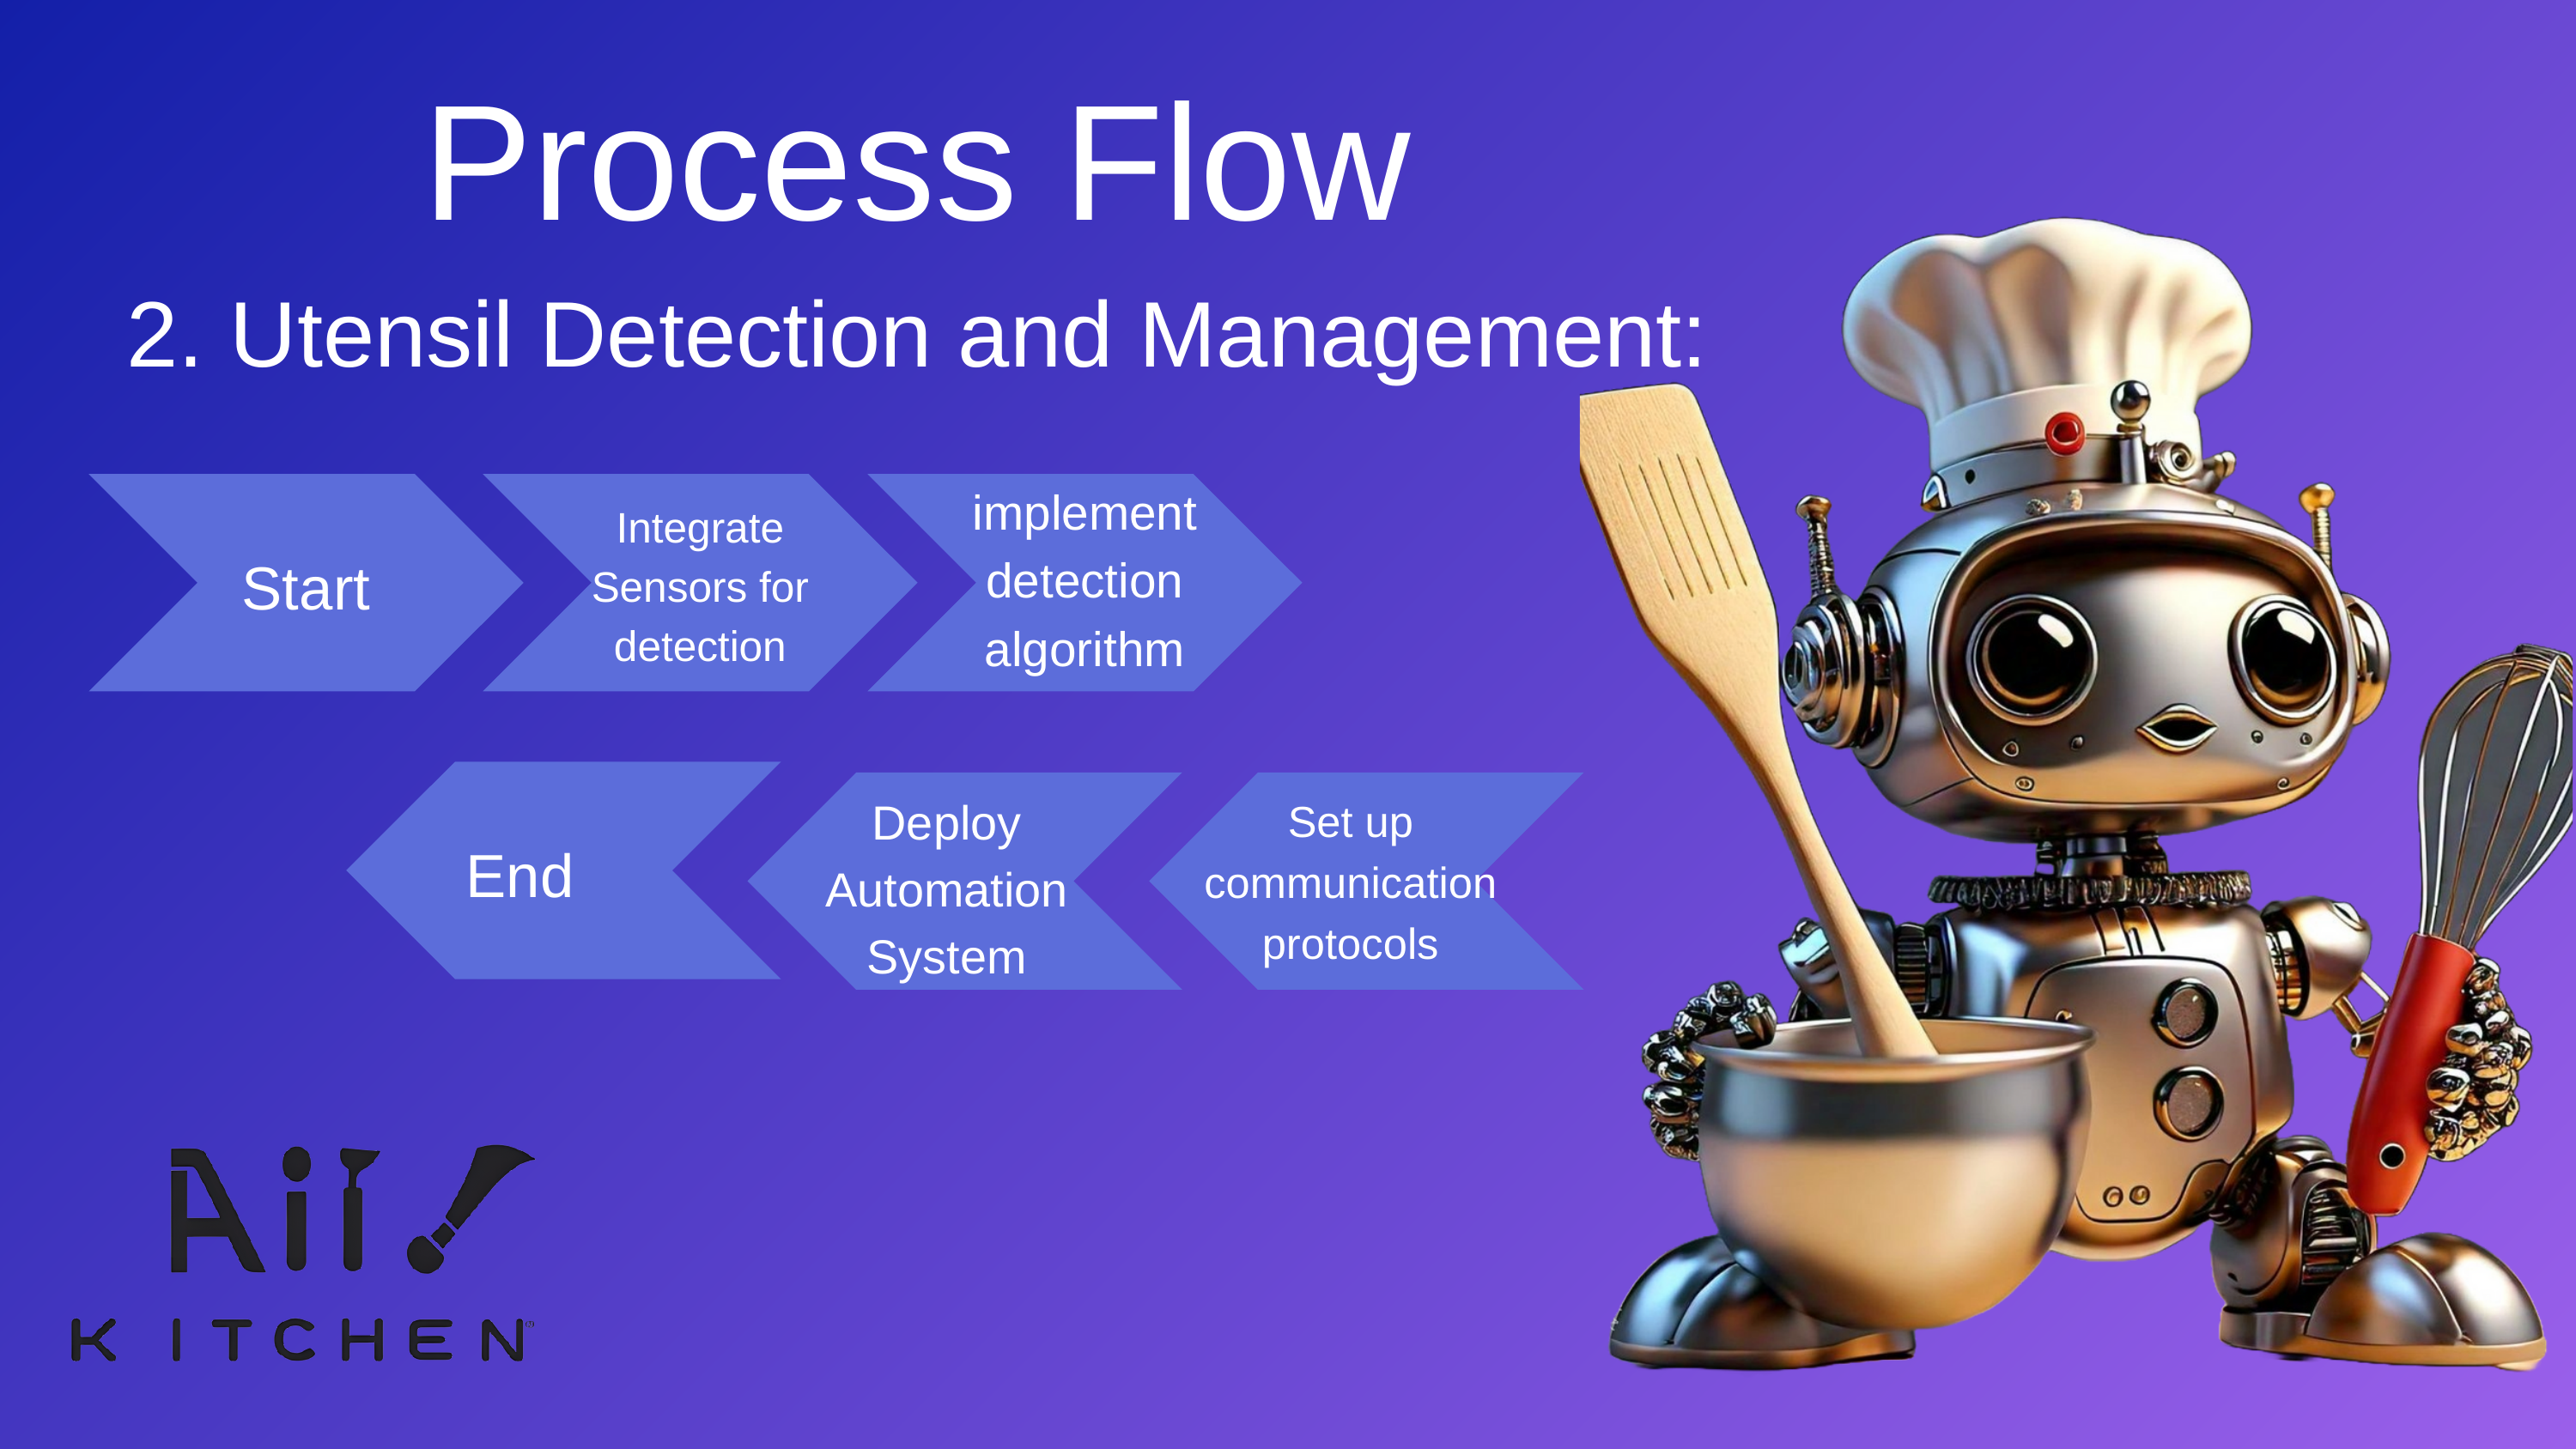

Process Flow

2. Utensil Detection and Management:
implement detection algorithm

Integrate Sensors for detection

Start

Deploy Automation System
Set up communication protocols
End